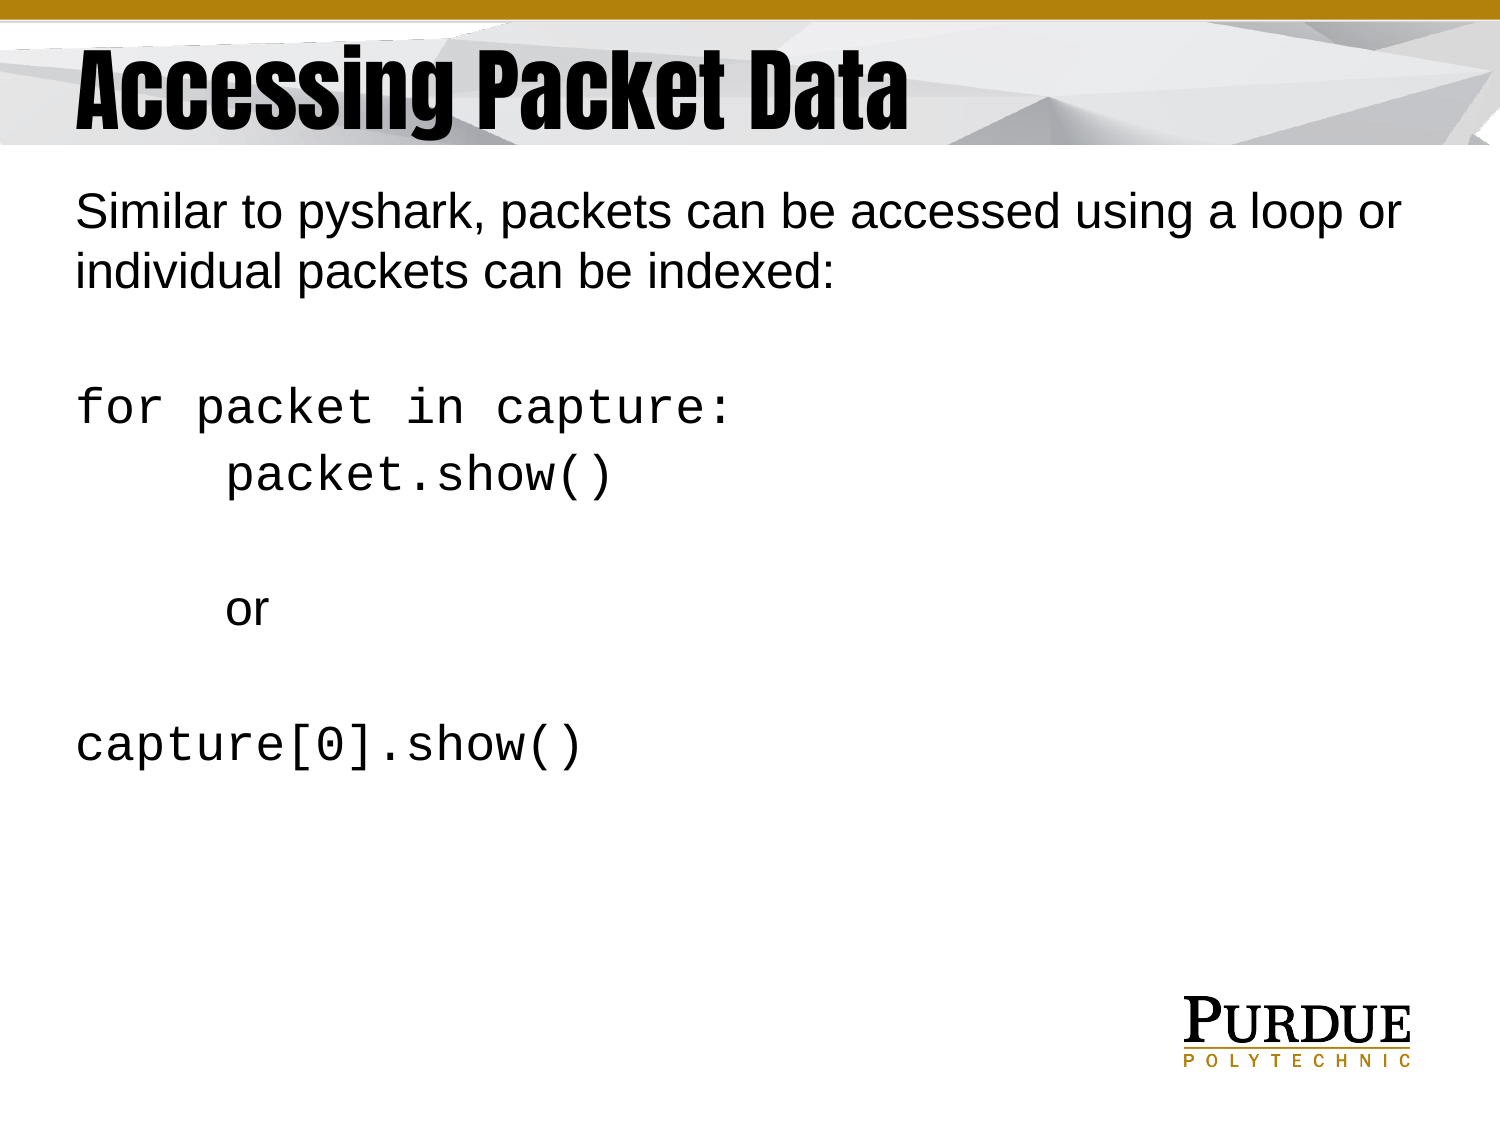

Accessing Packet Data
Similar to pyshark, packets can be accessed using a loop or individual packets can be indexed:

for packet in capture:
	packet.show()

	or

capture[0].show()